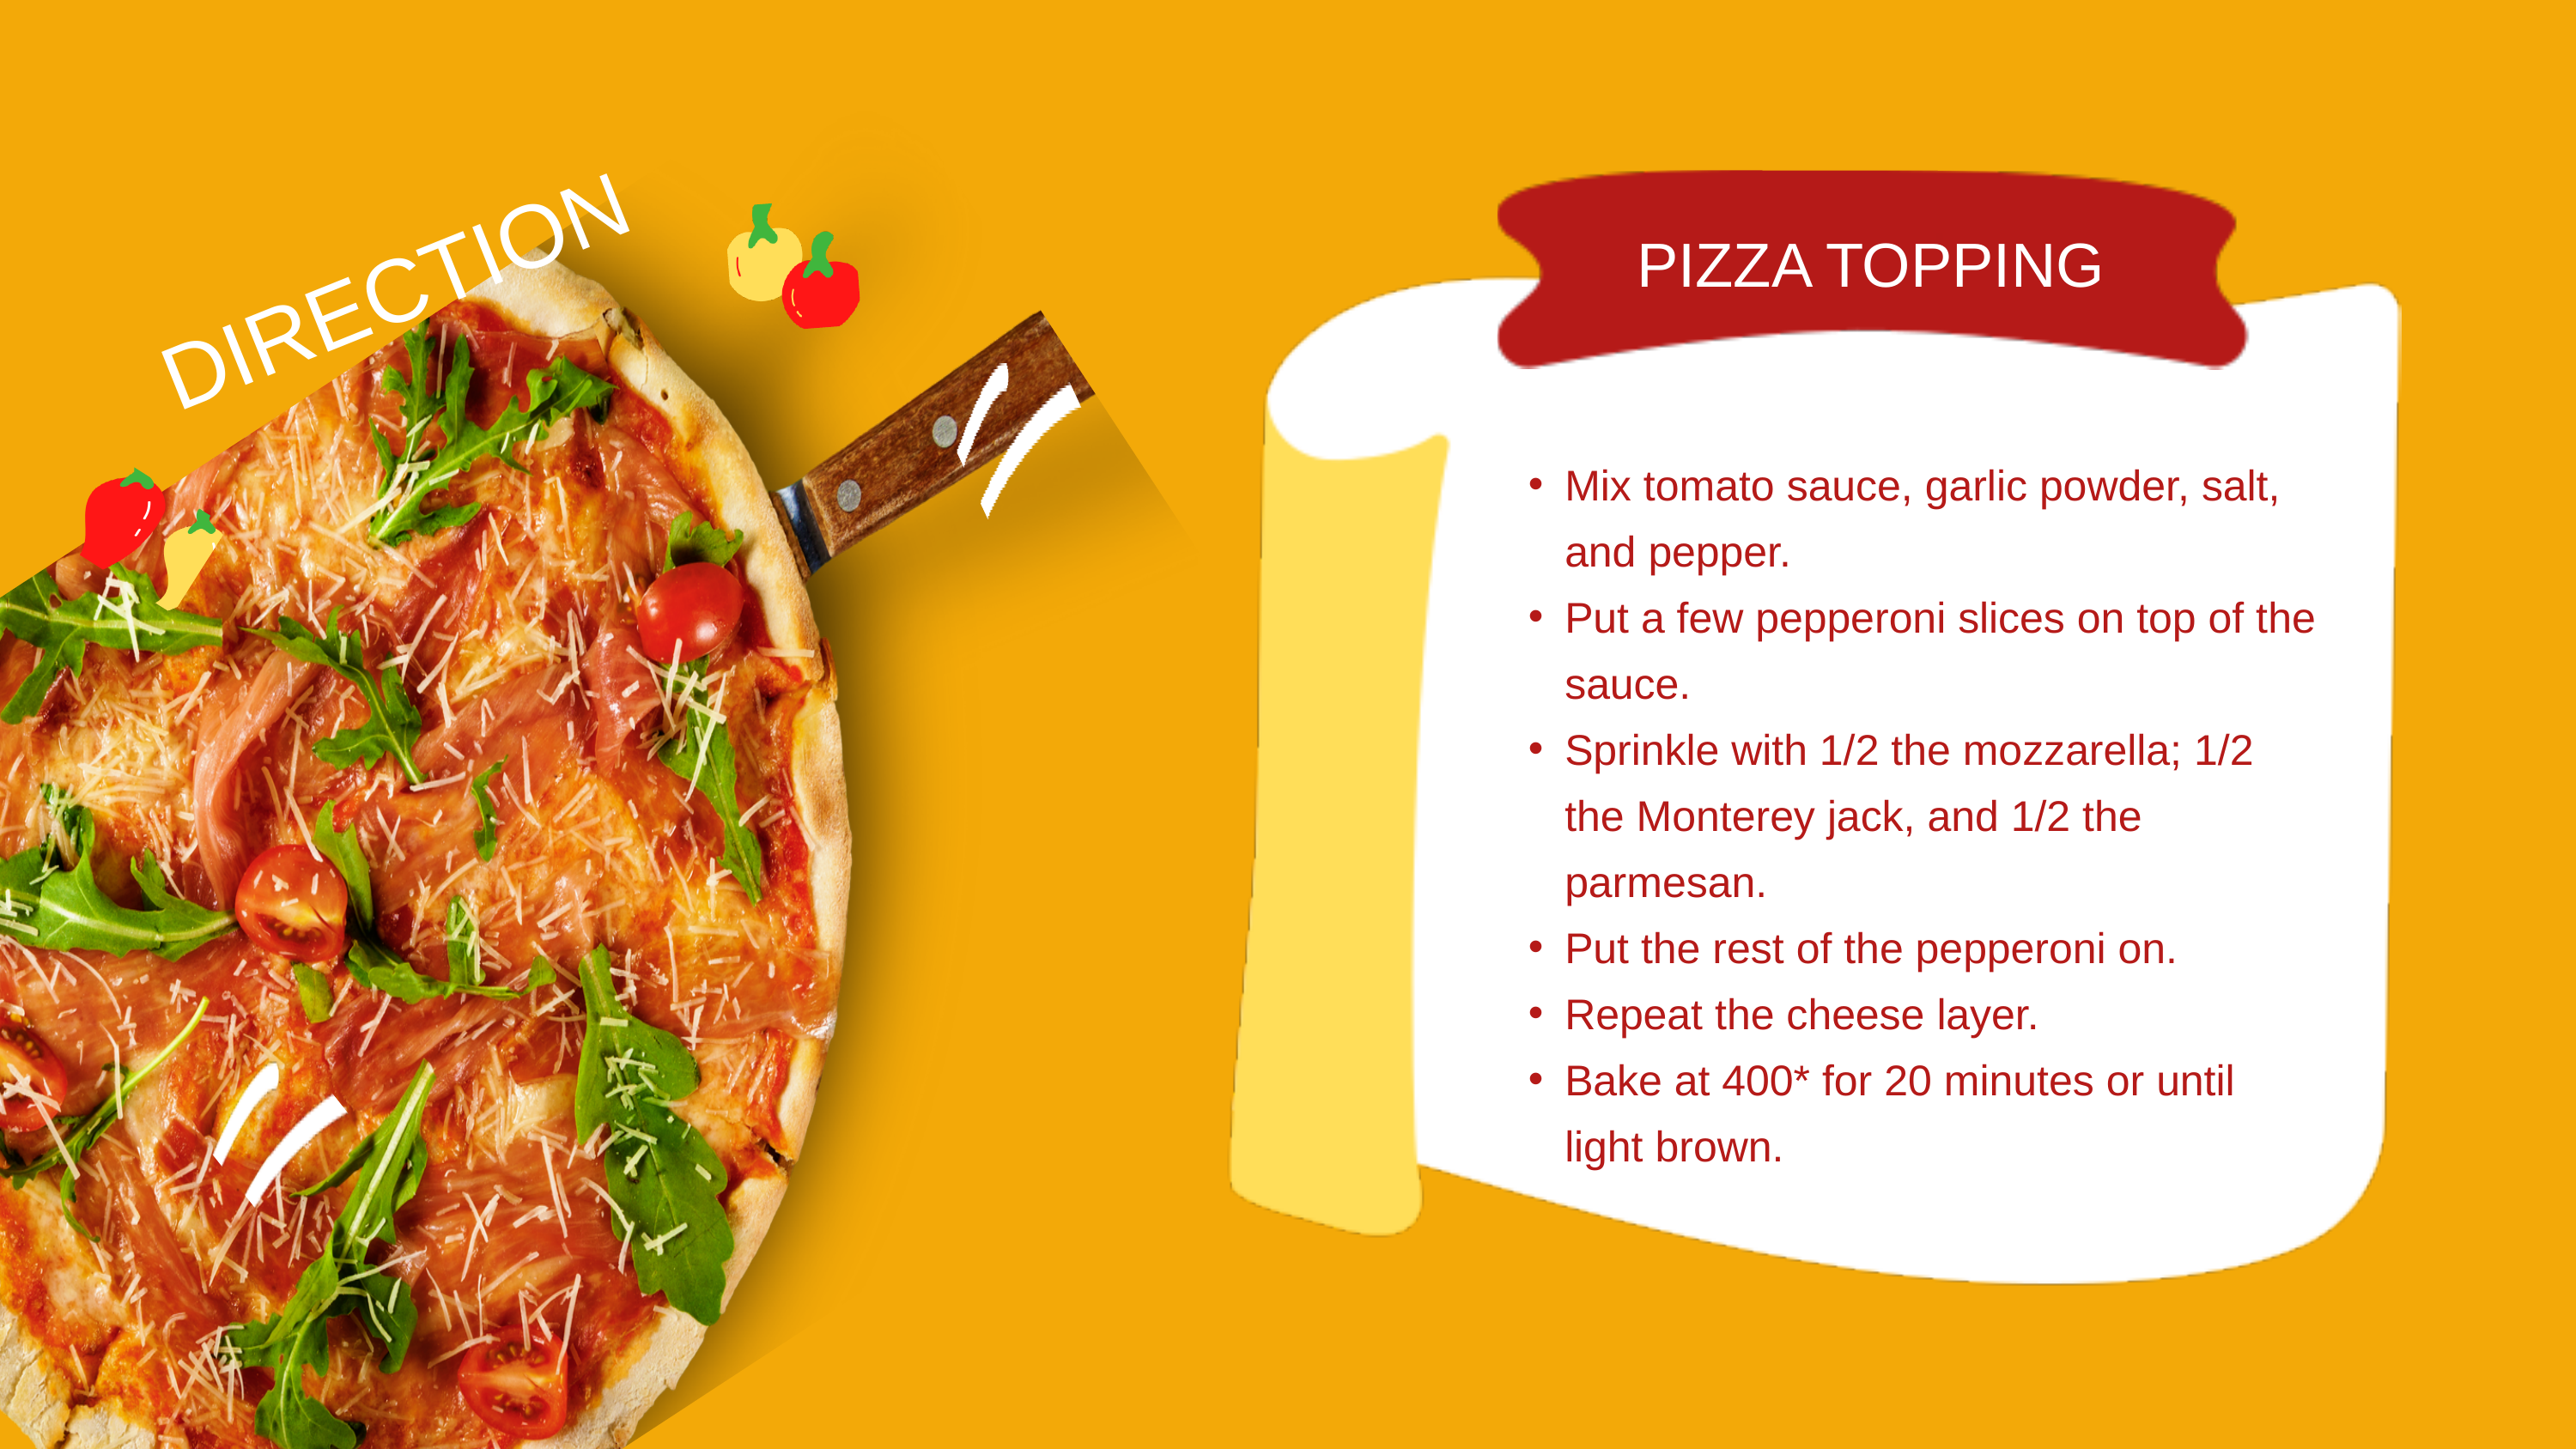

DIRECTION
PIZZA TOPPING

Mix tomato sauce, garlic powder, salt, and pepper.
Put a few pepperoni slices on top of the sauce.
Sprinkle with 1/2 the mozzarella; 1/2 the Monterey jack, and 1/2 the parmesan.
Put the rest of the pepperoni on.
Repeat the cheese layer.
Bake at 400* for 20 minutes or until light brown.